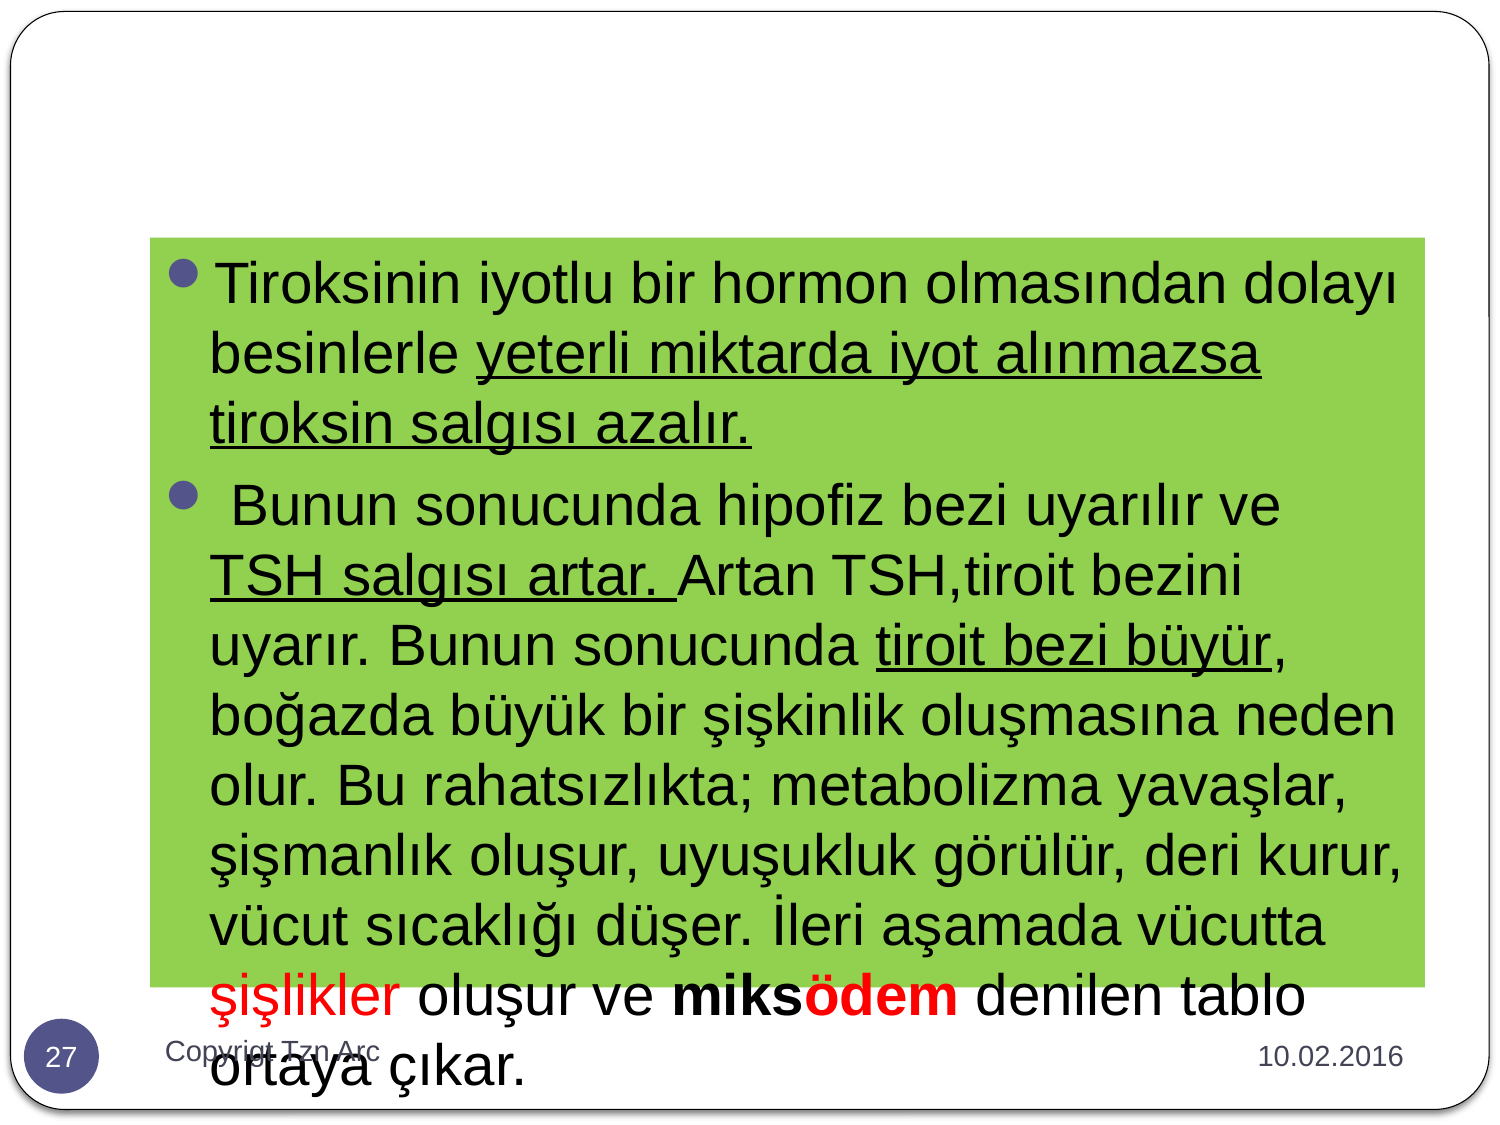

#
Tiroksinin iyotlu bir hormon olmasından dolayı besinlerle yeterli miktarda iyot alınmazsa tiroksin salgısı azalır.
 Bunun sonucunda hipofiz bezi uyarılır ve TSH salgısı artar. Artan TSH,tiroit bezini uyarır. Bunun sonucunda tiroit bezi büyür, boğazda büyük bir şişkinlik oluşmasına neden olur. Bu rahatsızlıkta; metabolizma yavaşlar, şişmanlık oluşur, uyuşukluk görülür, deri kurur, vücut sıcaklığı düşer. İleri aşamada vücutta şişlikler oluşur ve miksödem denilen tablo ortaya çıkar.

Copyrigt Tzn Arc
10.02.2016
27